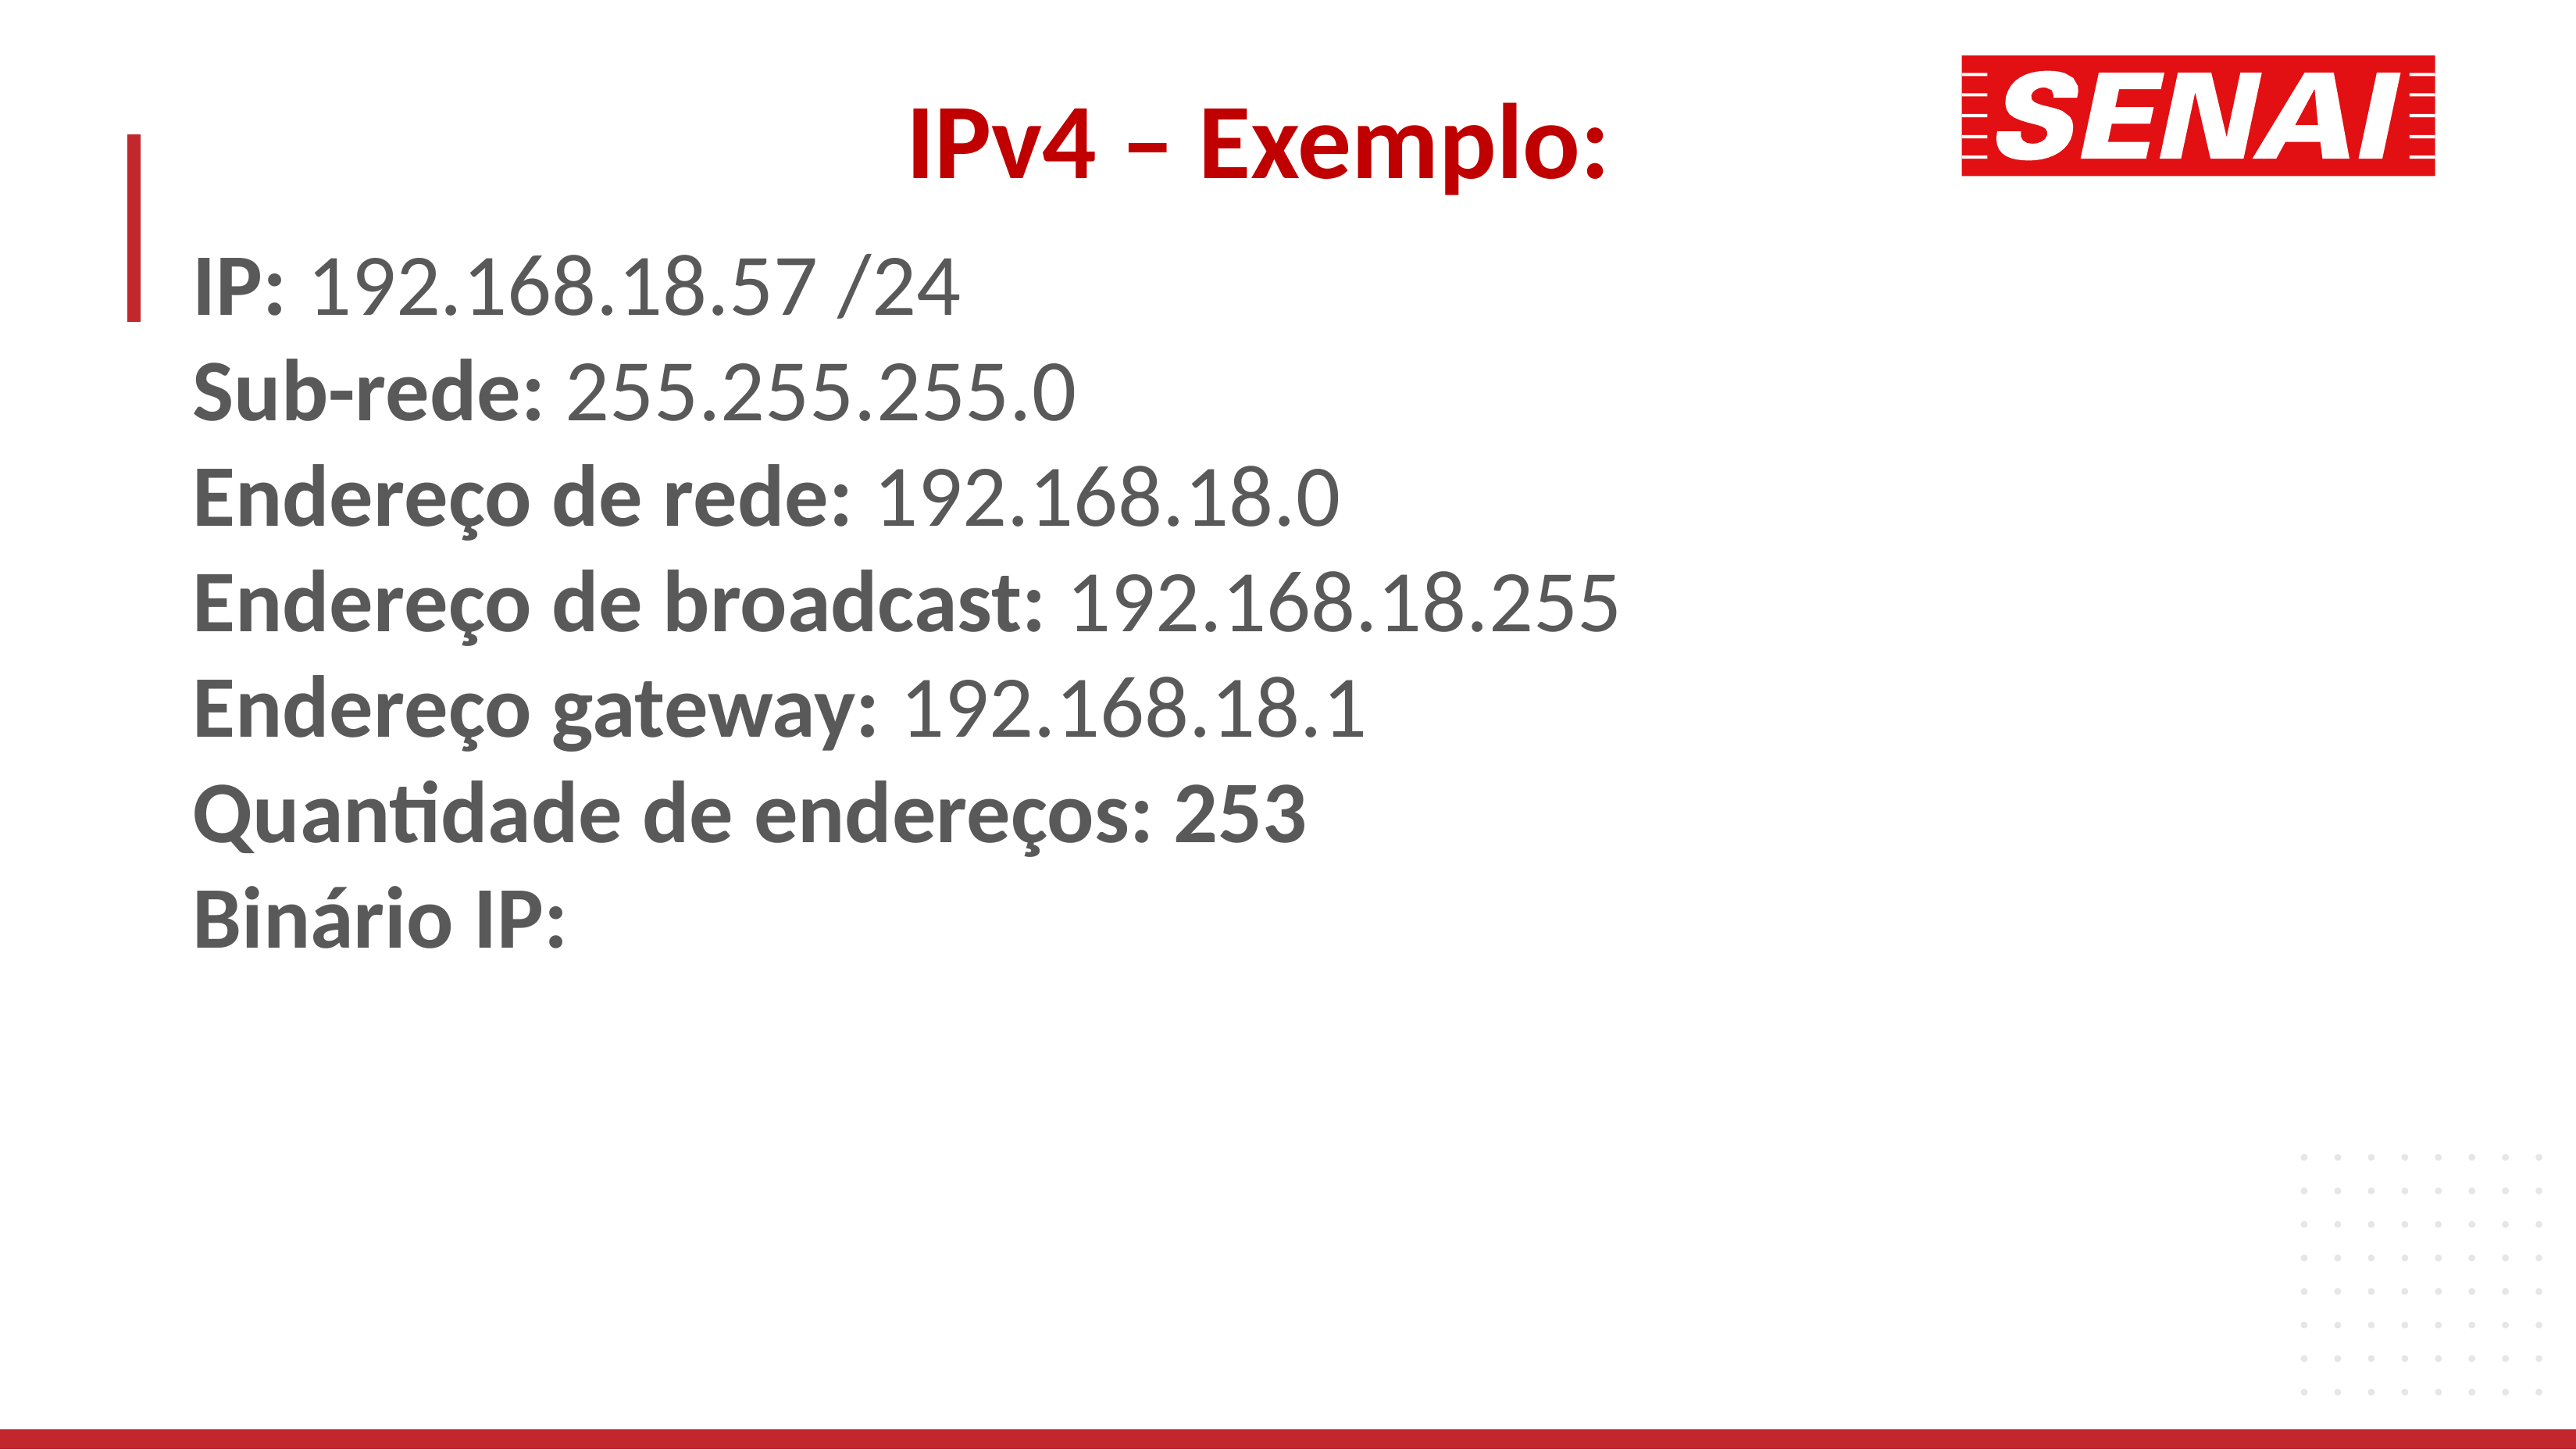

IPv4 – Exemplo:

IP: 192.168.18.57 /24
Sub-rede: 255.255.255.0
Endereço de rede: 192.168.18.0
Endereço de broadcast: 192.168.18.255
Endereço gateway: 192.168.18.1
Quantidade de endereços: 253
Binário IP: